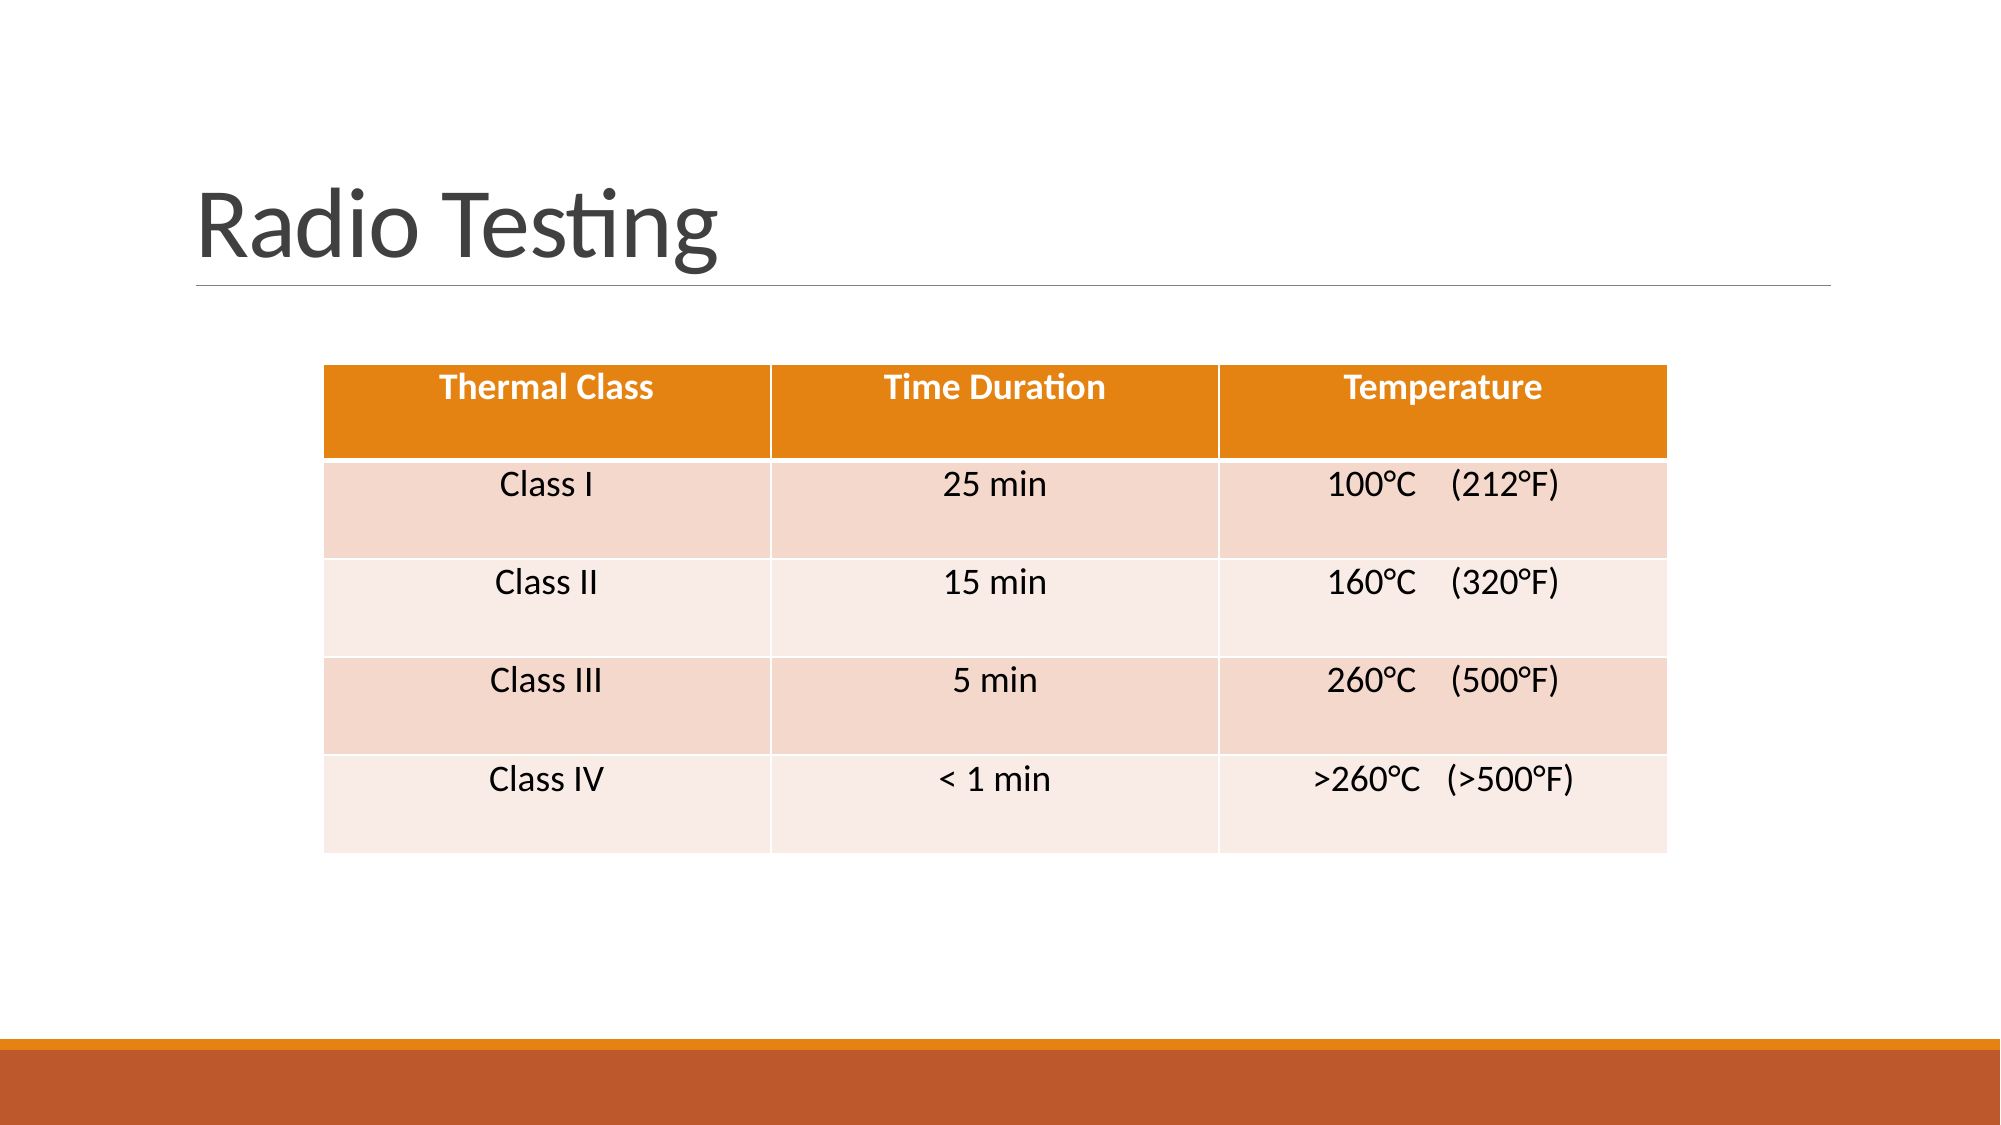

# Radio Testing
| Thermal Class | Time Duration | Temperature |
| --- | --- | --- |
| Class I | 25 min | 100°C (212°F) |
| Class II | 15 min | 160°C (320°F) |
| Class III | 5 min | 260°C (500°F) |
| Class IV | < 1 min | >260°C (>500°F) |